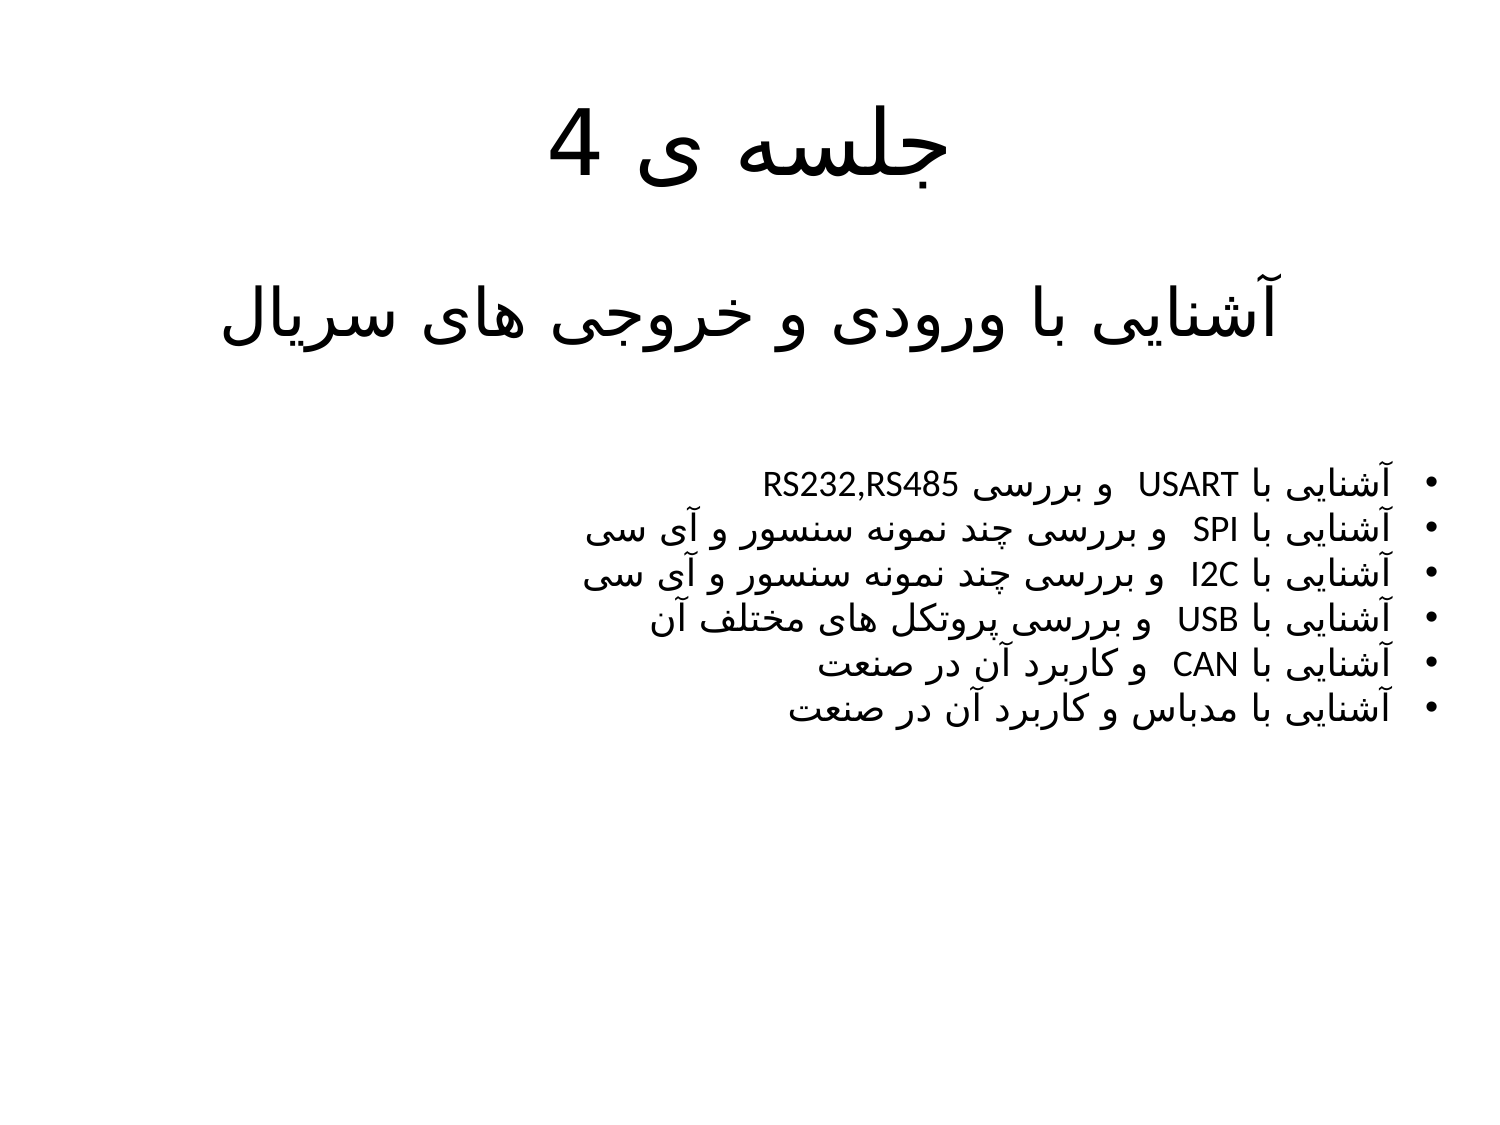

# جلسه ی 4
 آشنایی با ورودی و خروجی های سریال
آشنایی با USART  و بررسی RS232,RS485
آشنایی با SPI  و بررسی چند نمونه سنسور و آی سی
آشنایی با I2C  و بررسی چند نمونه سنسور و آی سی
آشنایی با USB  و بررسی پروتکل های مختلف آن
آشنایی با CAN  و کاربرد آن در صنعت
آشنایی با مدباس و کاربرد آن در صنعت